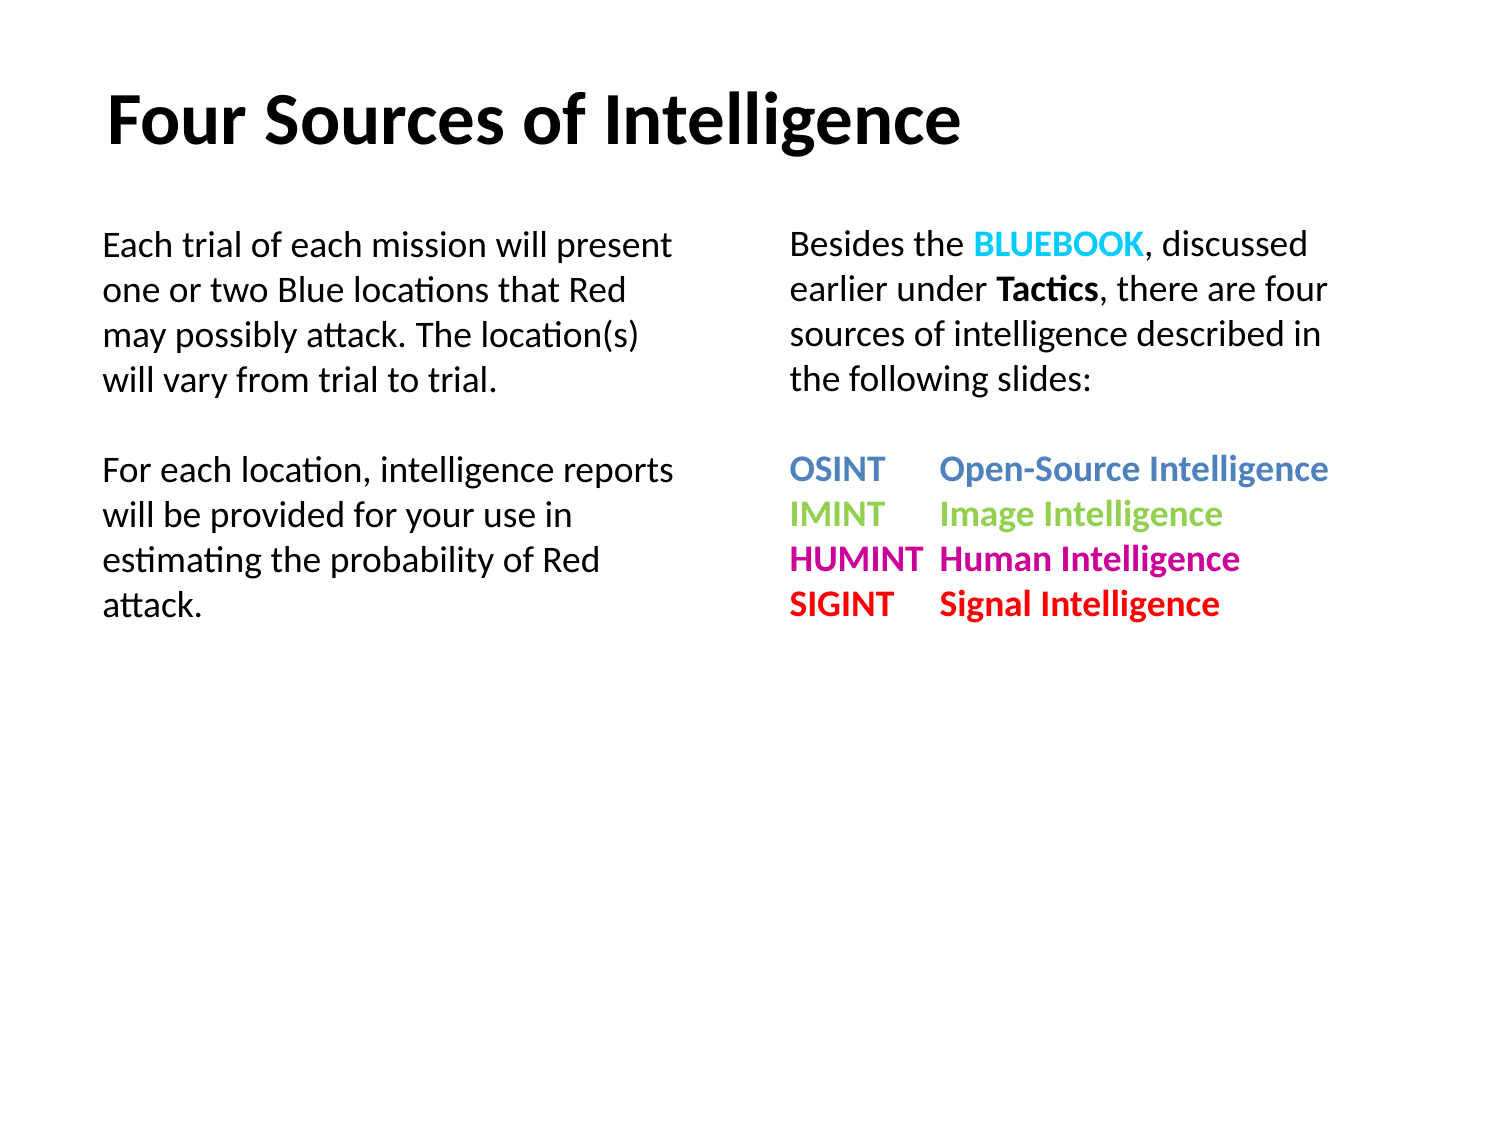

Four Sources of Intelligence
Besides the BLUEBOOK, discussed earlier under Tactics, there are four sources of intelligence described in the following slides:

OSINT	Open-Source Intelligence
IMINT	Image Intelligence
HUMINT	Human Intelligence
SIGINT	Signal Intelligence

Each trial of each mission will present one or two Blue locations that Red may possibly attack. The location(s) will vary from trial to trial.

For each location, intelligence reports will be provided for your use in estimating the probability of Red attack.